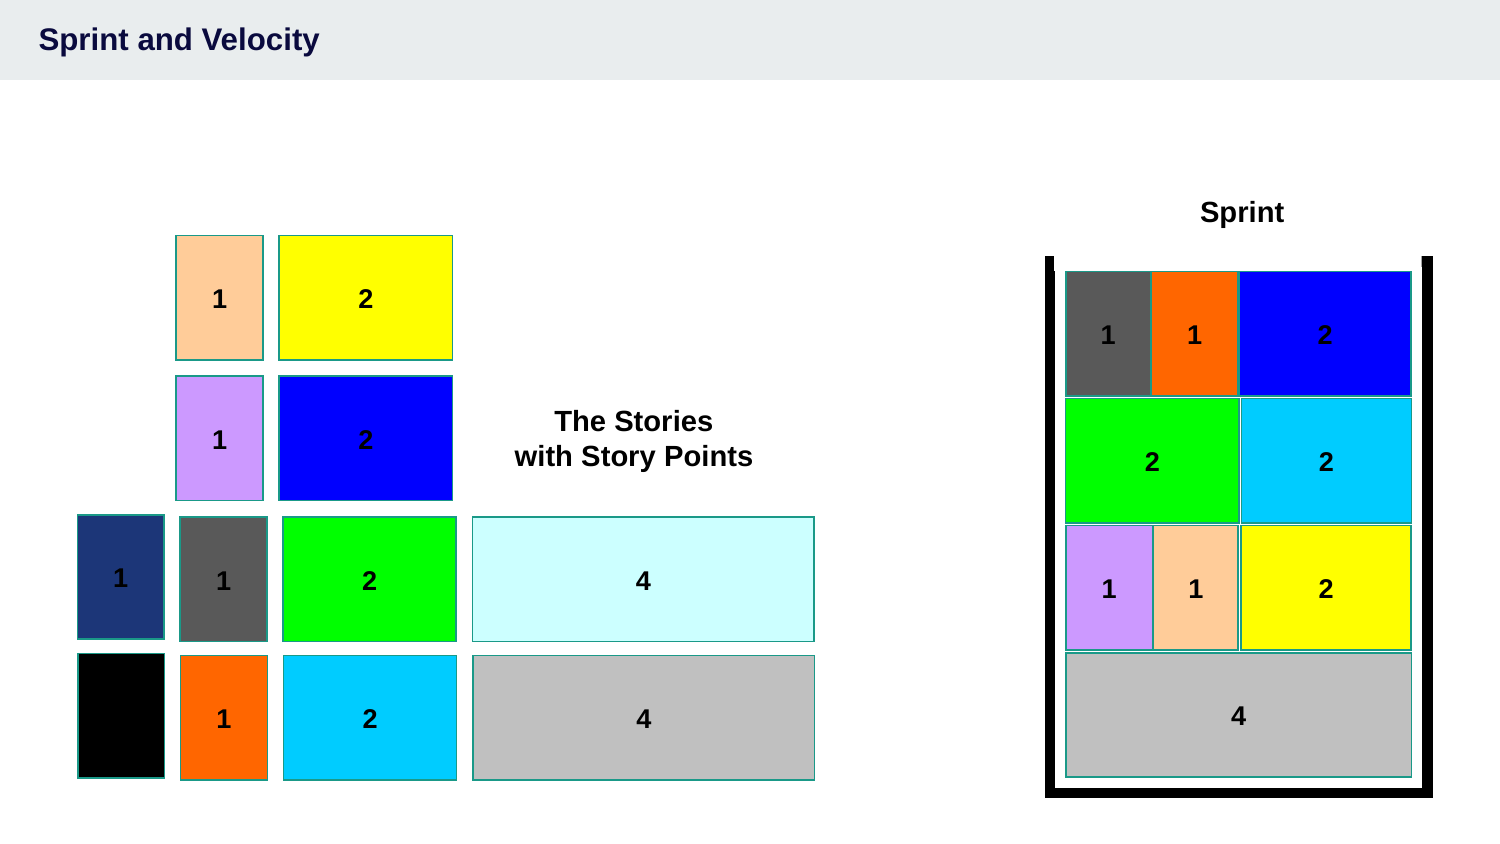

# Sprint and Velocity

Sprint
1
2

1
2
1
1
2
The Stories
with Story Points
2
2
1
1
2
4
2
1
1
4
1
1
2
4